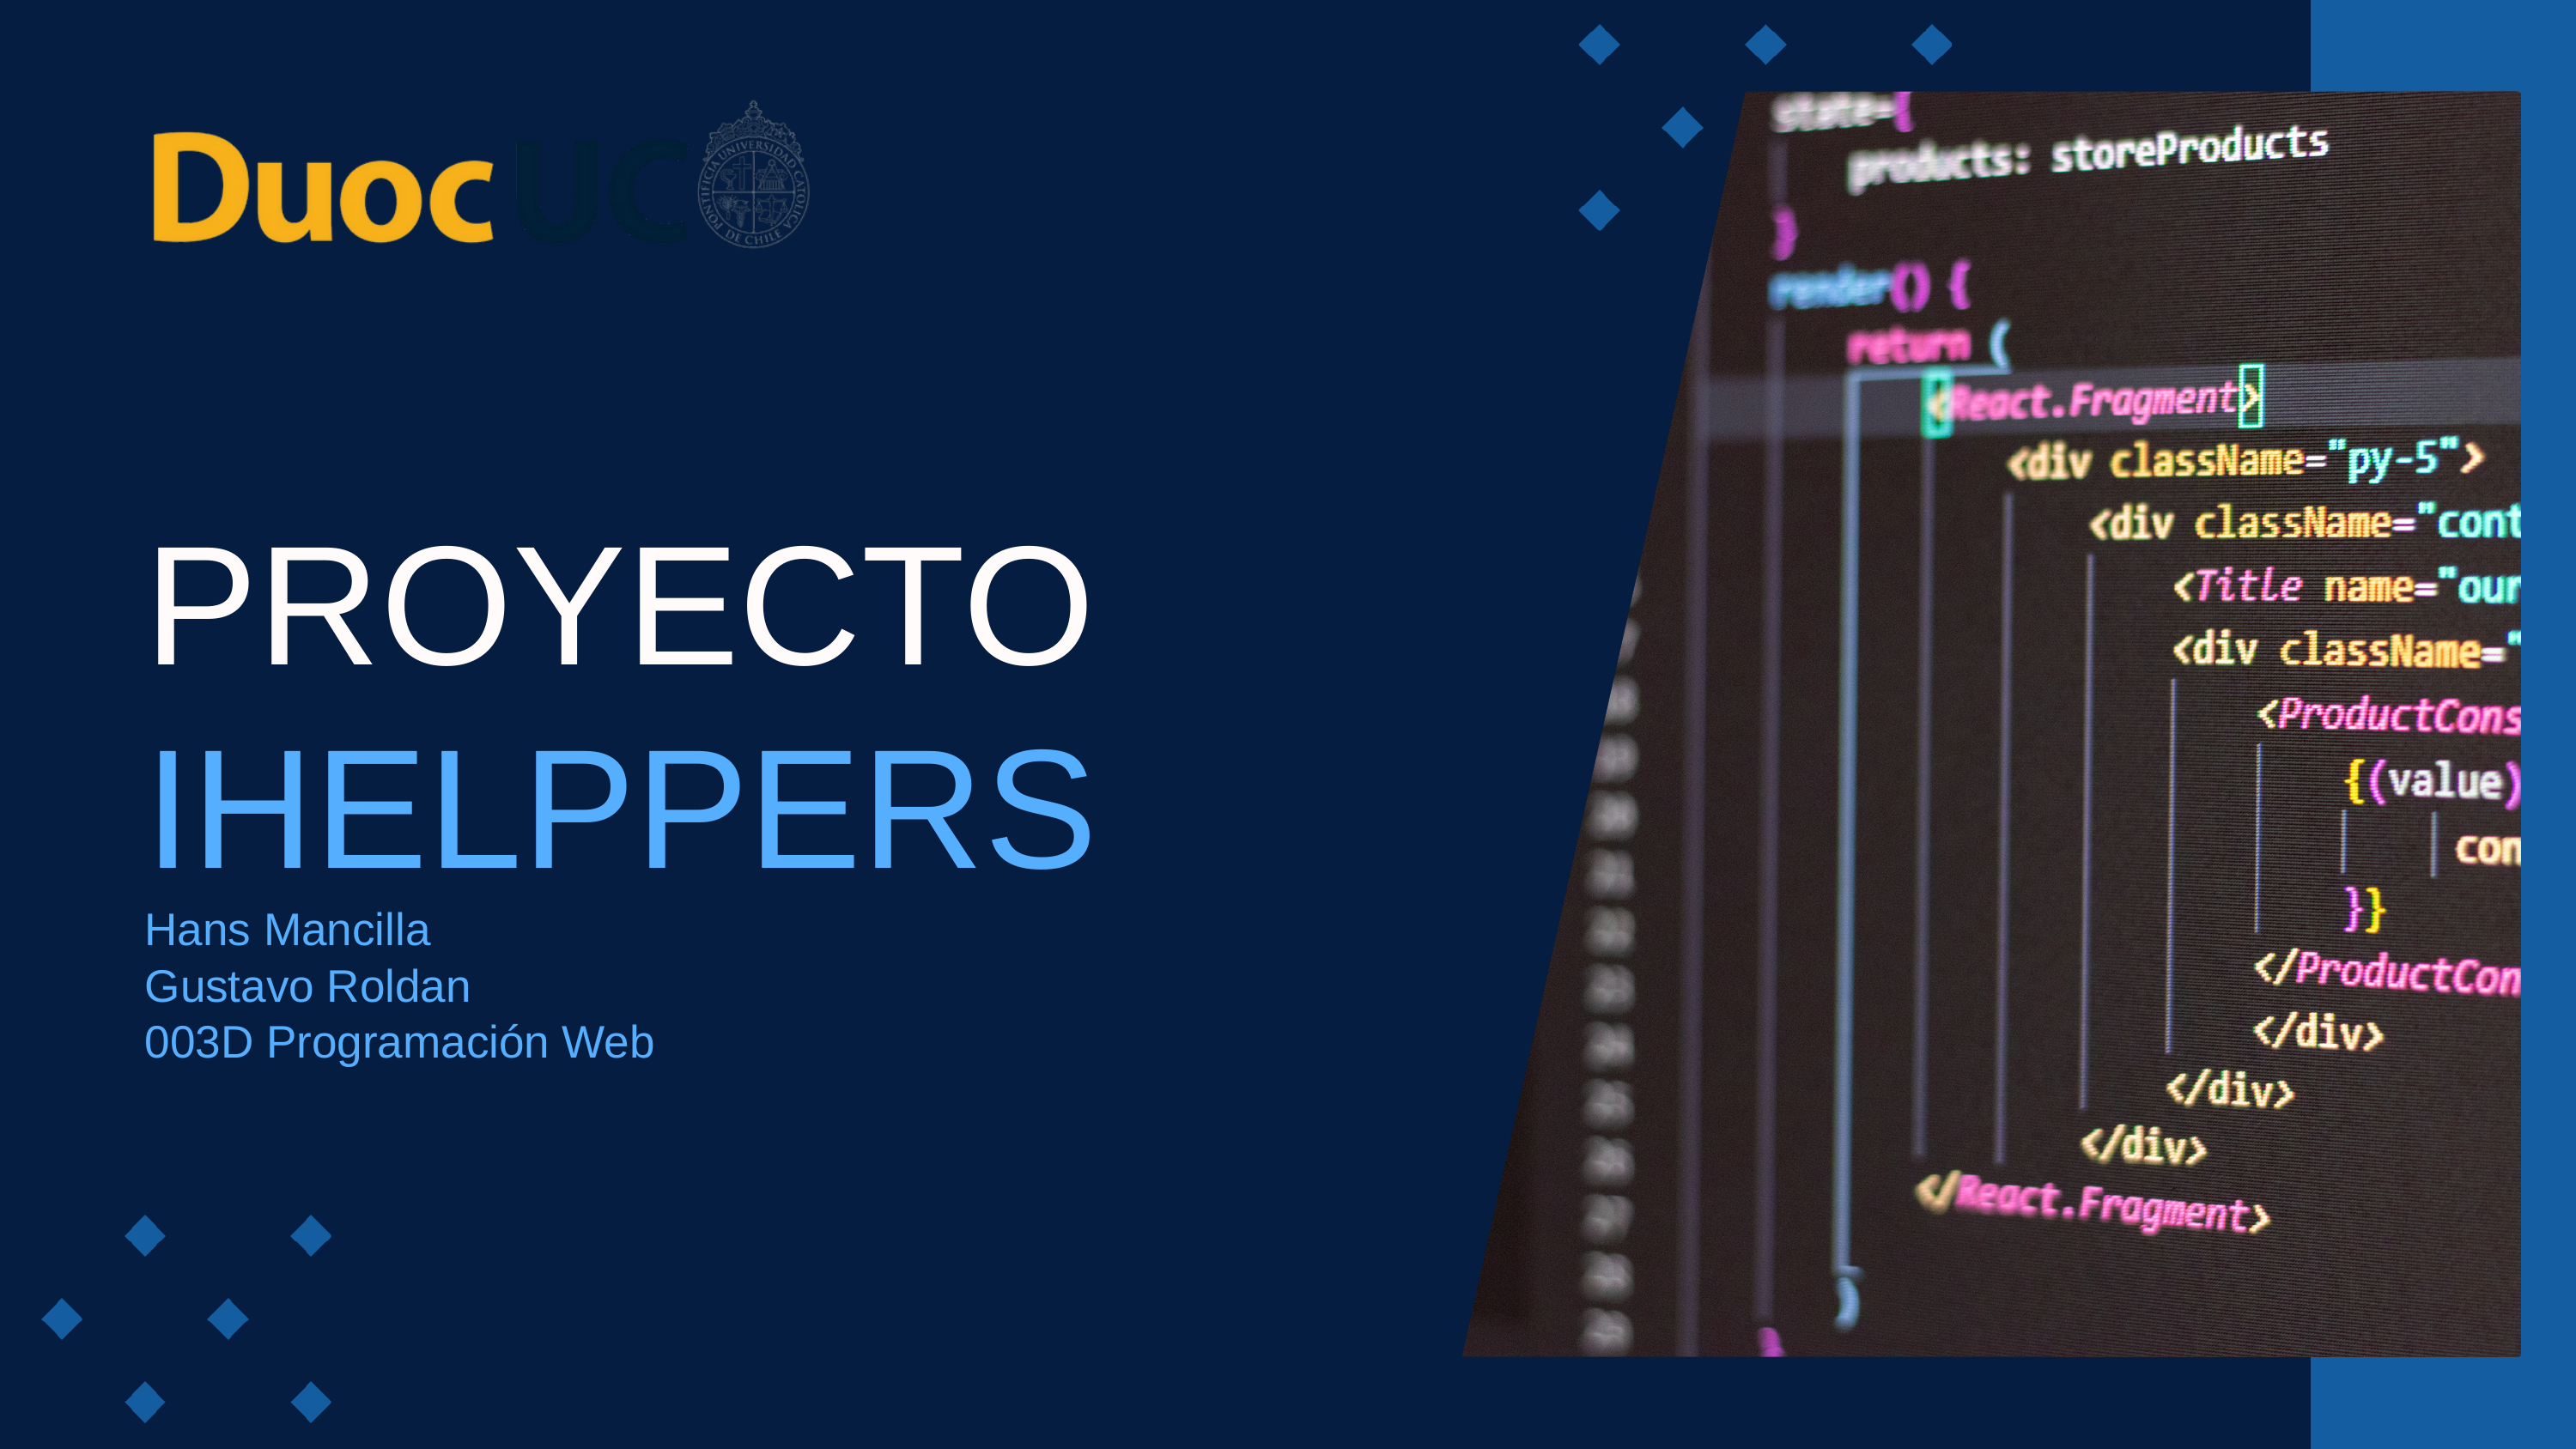

PROYECTO

IHELPPERS
Hans Mancilla
Gustavo Roldan
003D Programación Web